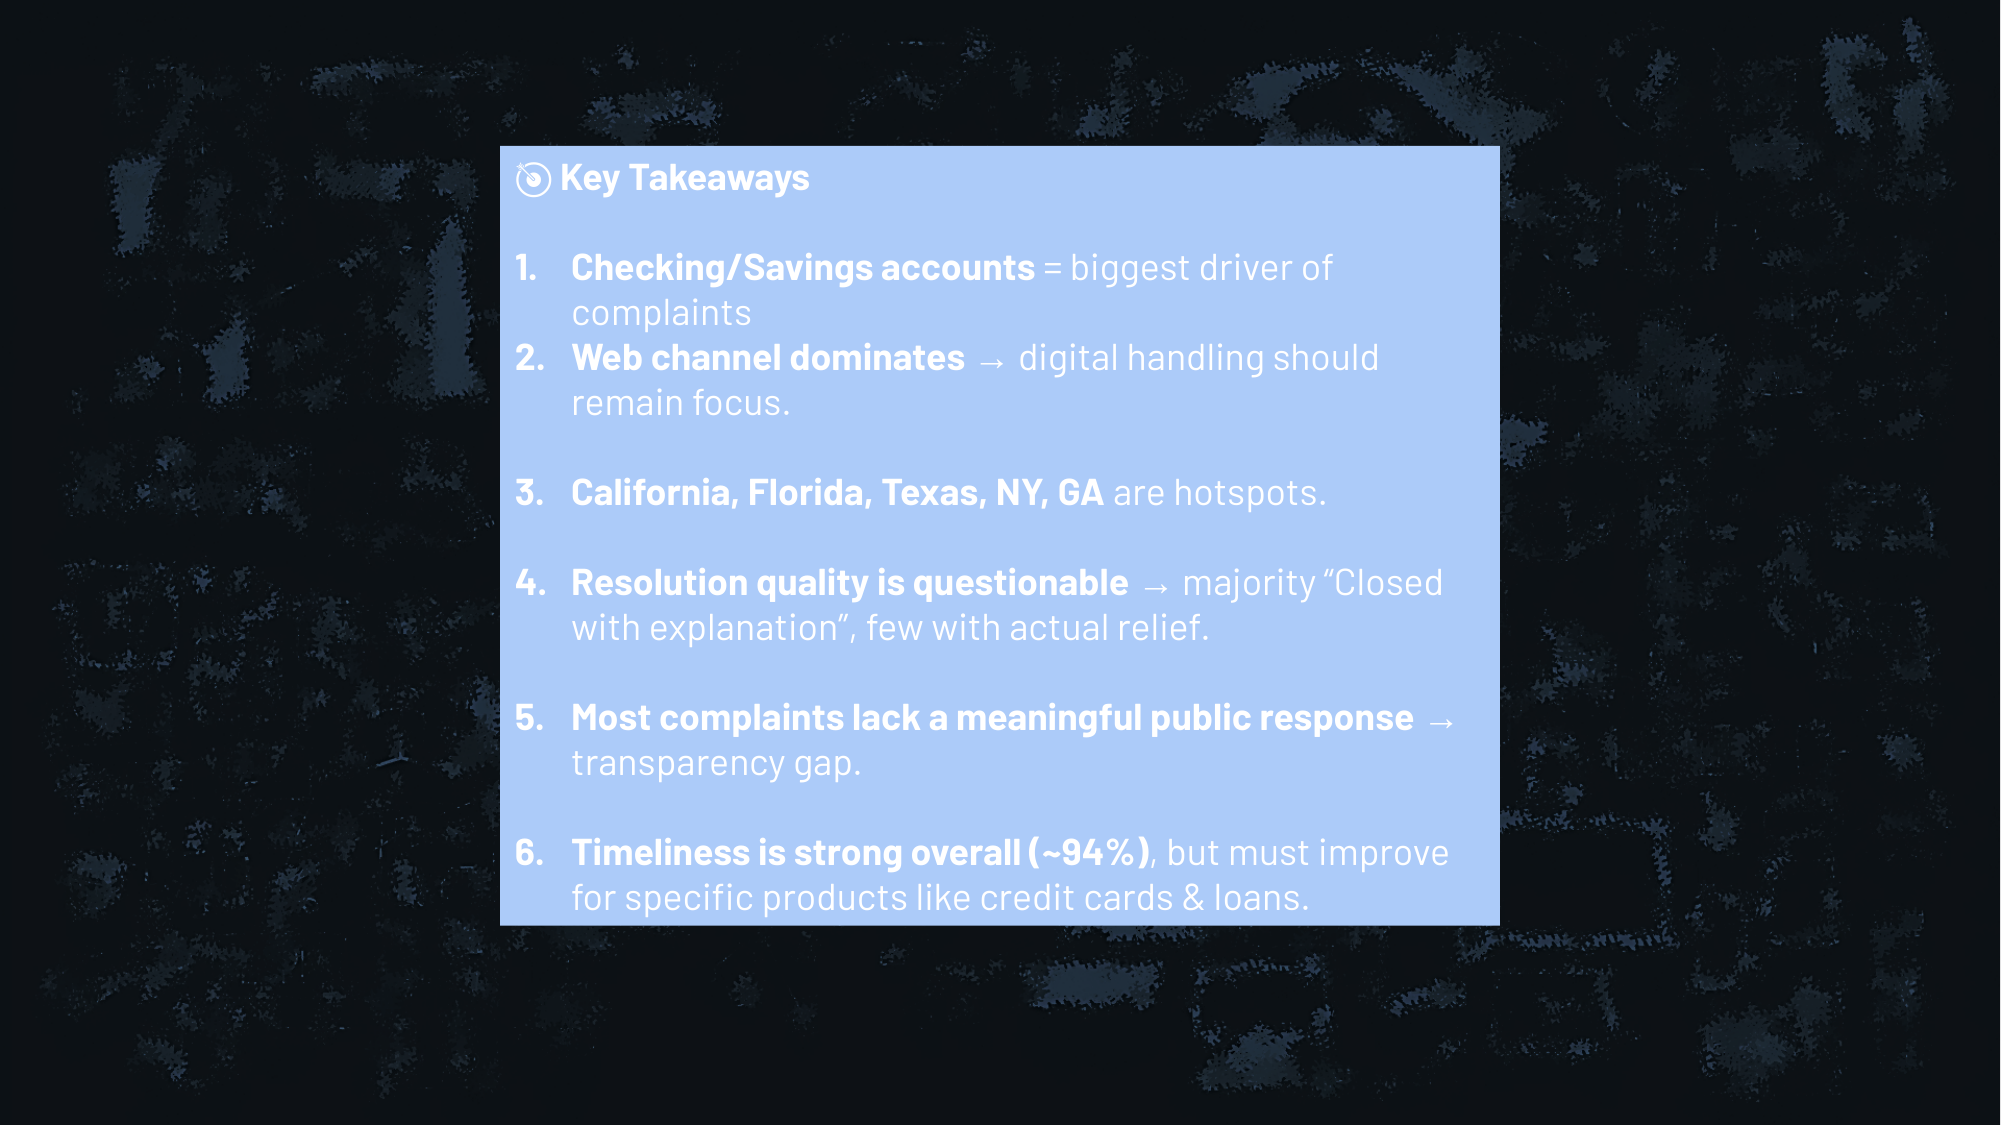

🎯 Key Takeaways

Checking/Savings accounts = biggest driver of complaints
Web channel dominates → digital handling should remain focus.

California, Florida, Texas, NY, GA are hotspots.

Resolution quality is questionable → majority “Closed with explanation”, few with actual relief.

Most complaints lack a meaningful public response → transparency gap.

Timeliness is strong overall (~94%), but must improve for specific products like credit cards & loans.